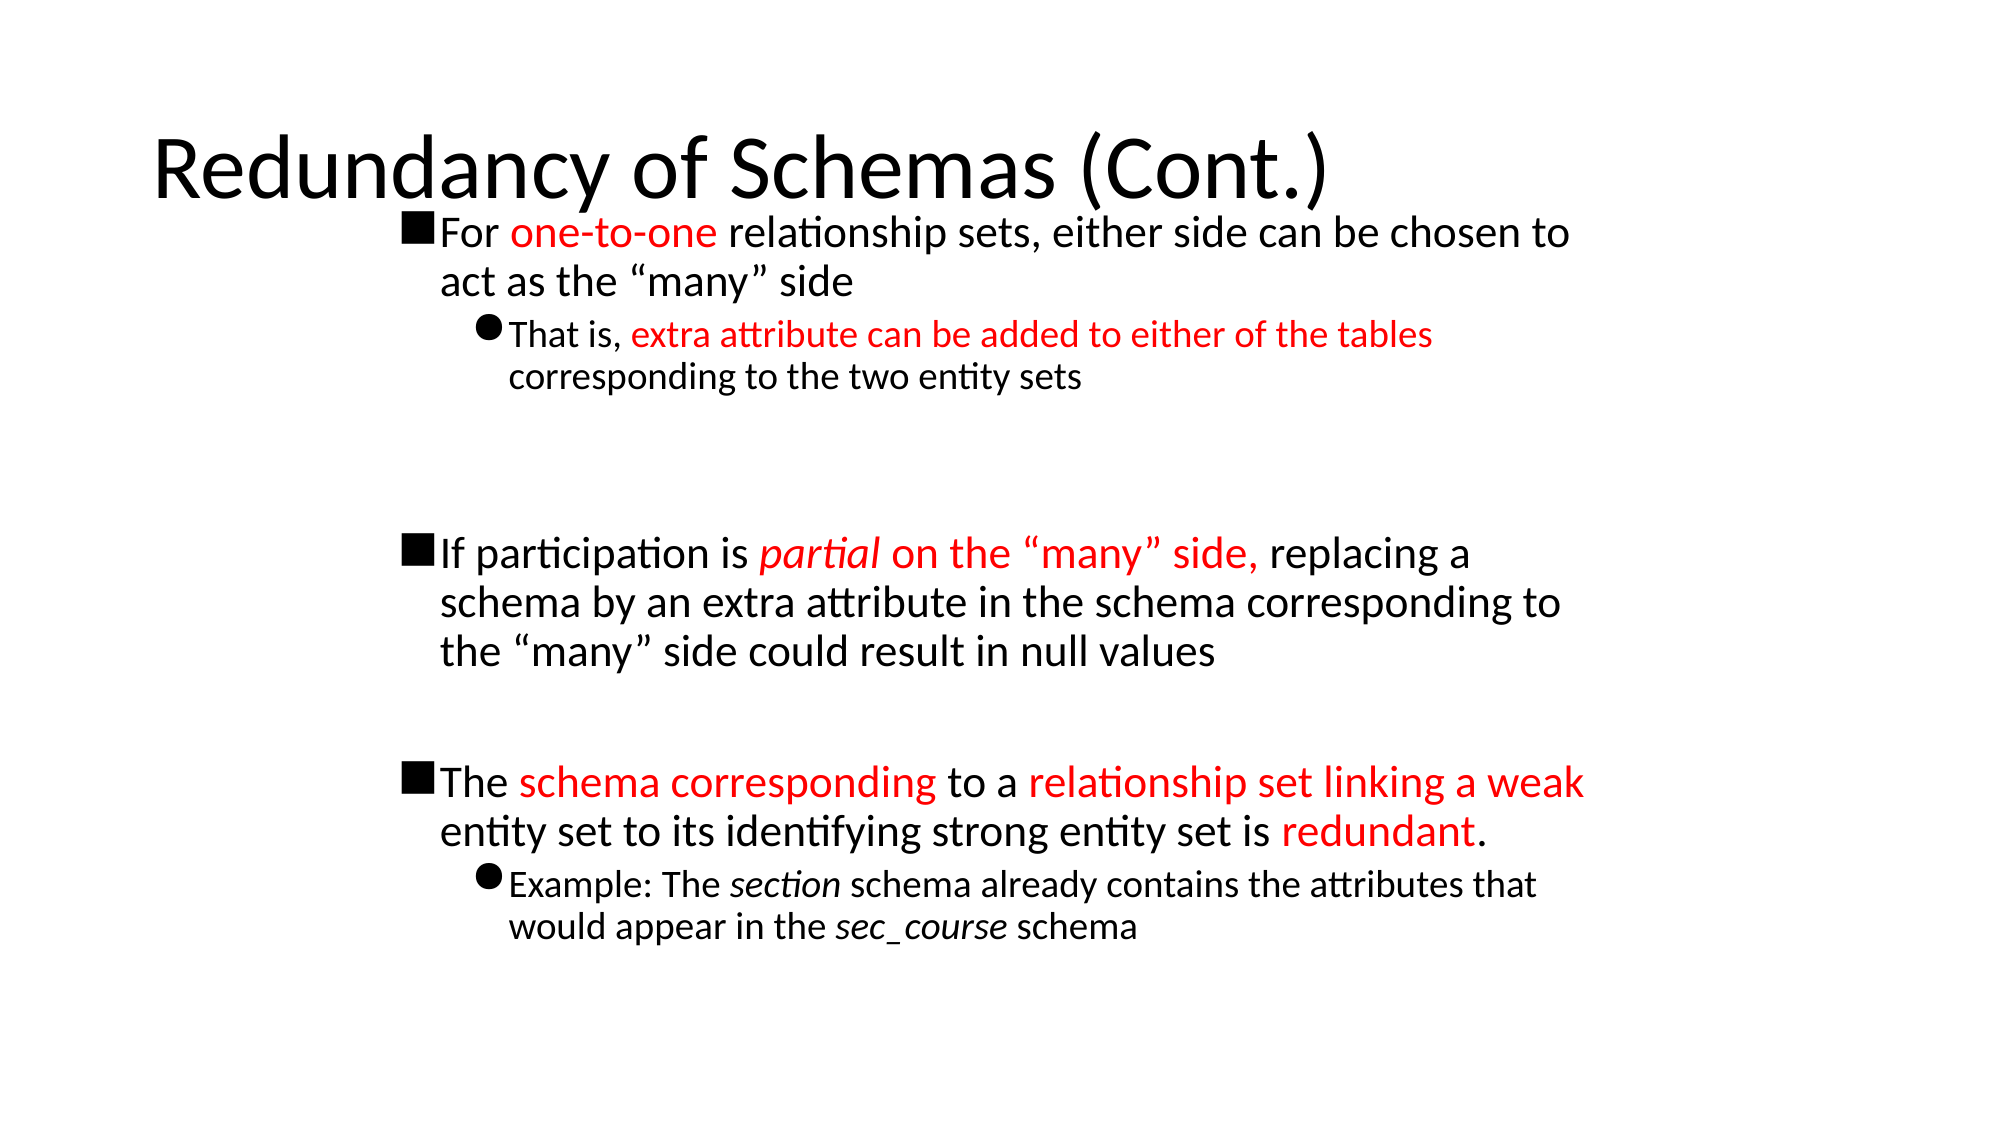

Redundancy of Schemas (Cont.)
For one-to-one relationship sets, either side can be chosen to act as the “many” side
That is, extra attribute can be added to either of the tables corresponding to the two entity sets

If participation is partial on the “many” side, replacing a schema by an extra attribute in the schema corresponding to the “many” side could result in null values

The schema corresponding to a relationship set linking a weak entity set to its identifying strong entity set is redundant.
Example: The section schema already contains the attributes that would appear in the sec_course schema